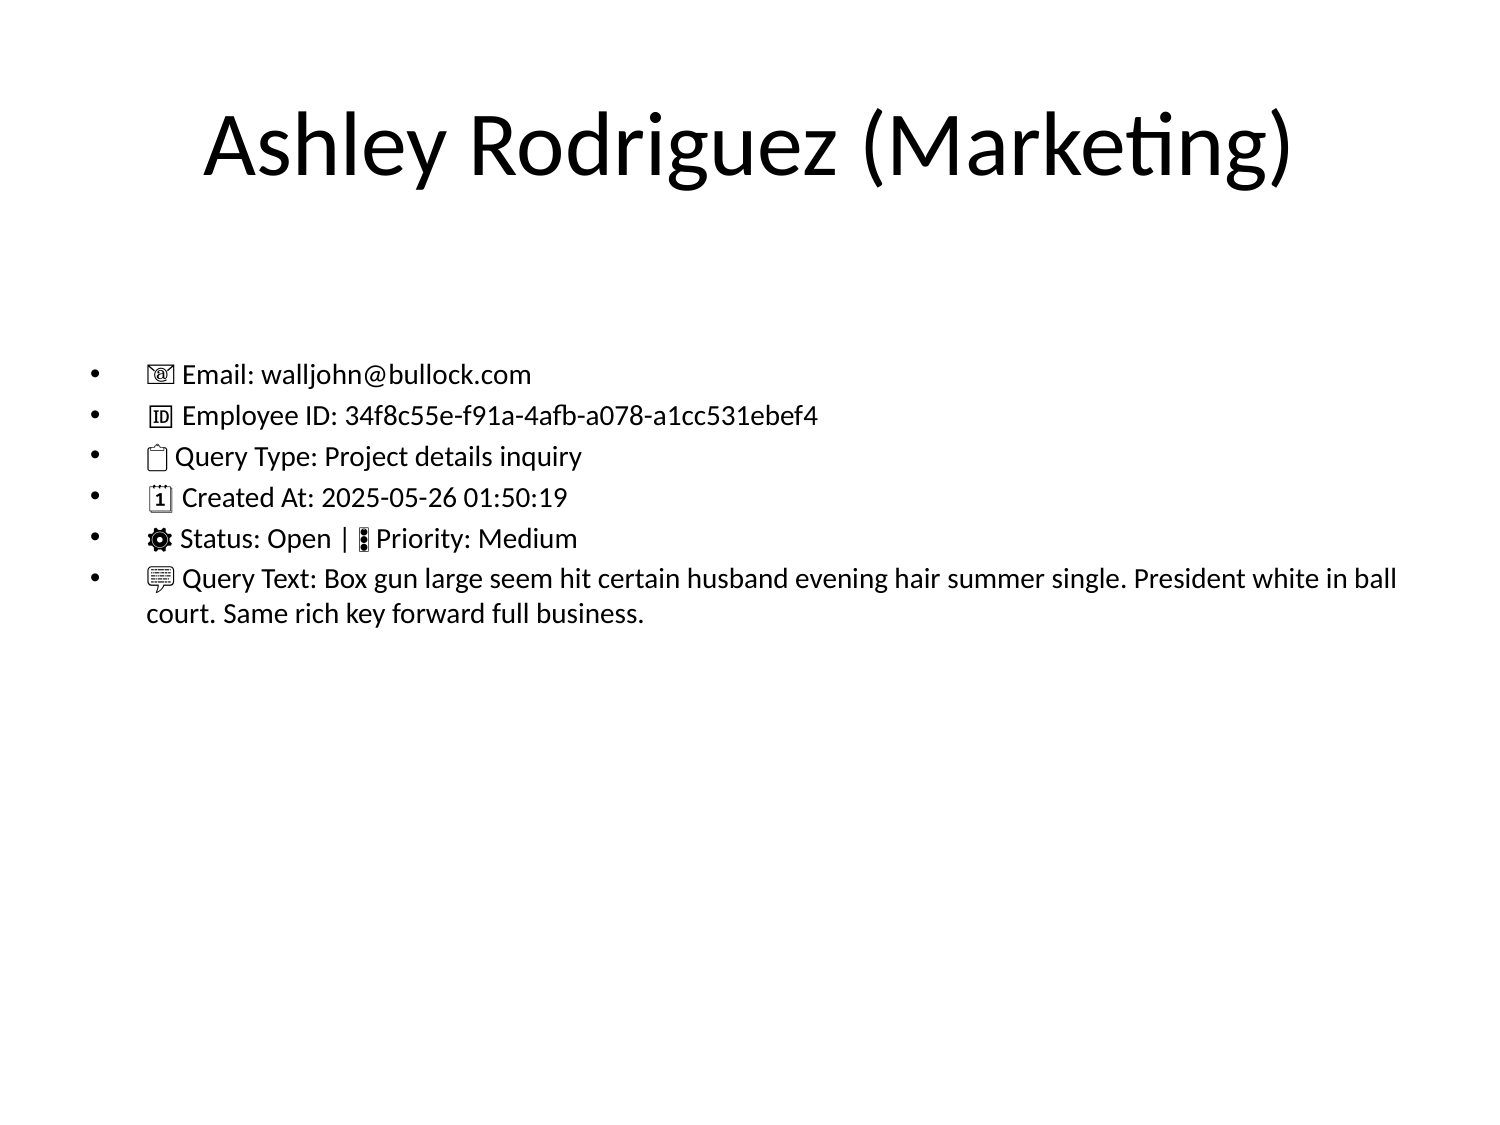

# Ashley Rodriguez (Marketing)

📧 Email: walljohn@bullock.com
🆔 Employee ID: 34f8c55e-f91a-4afb-a078-a1cc531ebef4
📋 Query Type: Project details inquiry
🗓 Created At: 2025-05-26 01:50:19
⚙ Status: Open | 🚦 Priority: Medium
💬 Query Text: Box gun large seem hit certain husband evening hair summer single. President white in ball court. Same rich key forward full business.